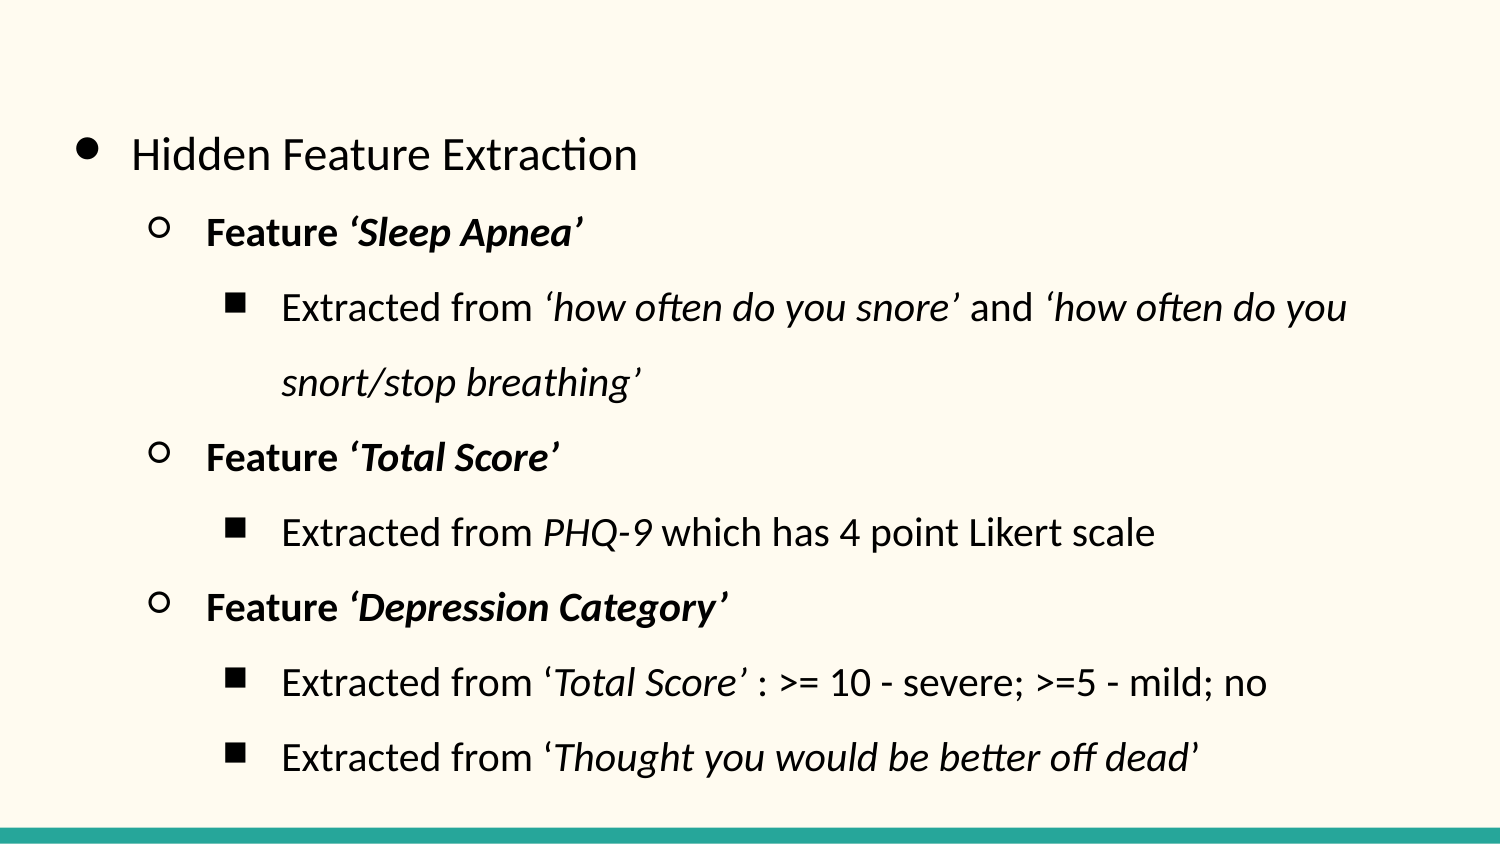

Hidden Feature Extraction
Feature ‘Sleep Apnea’
Extracted from ‘how often do you snore’ and ‘how often do you snort/stop breathing’
Feature ‘Total Score’
Extracted from PHQ-9 which has 4 point Likert scale
Feature ‘Depression Category’
Extracted from ‘Total Score’ : >= 10 - severe; >=5 - mild; no
Extracted from ‘Thought you would be better off dead’